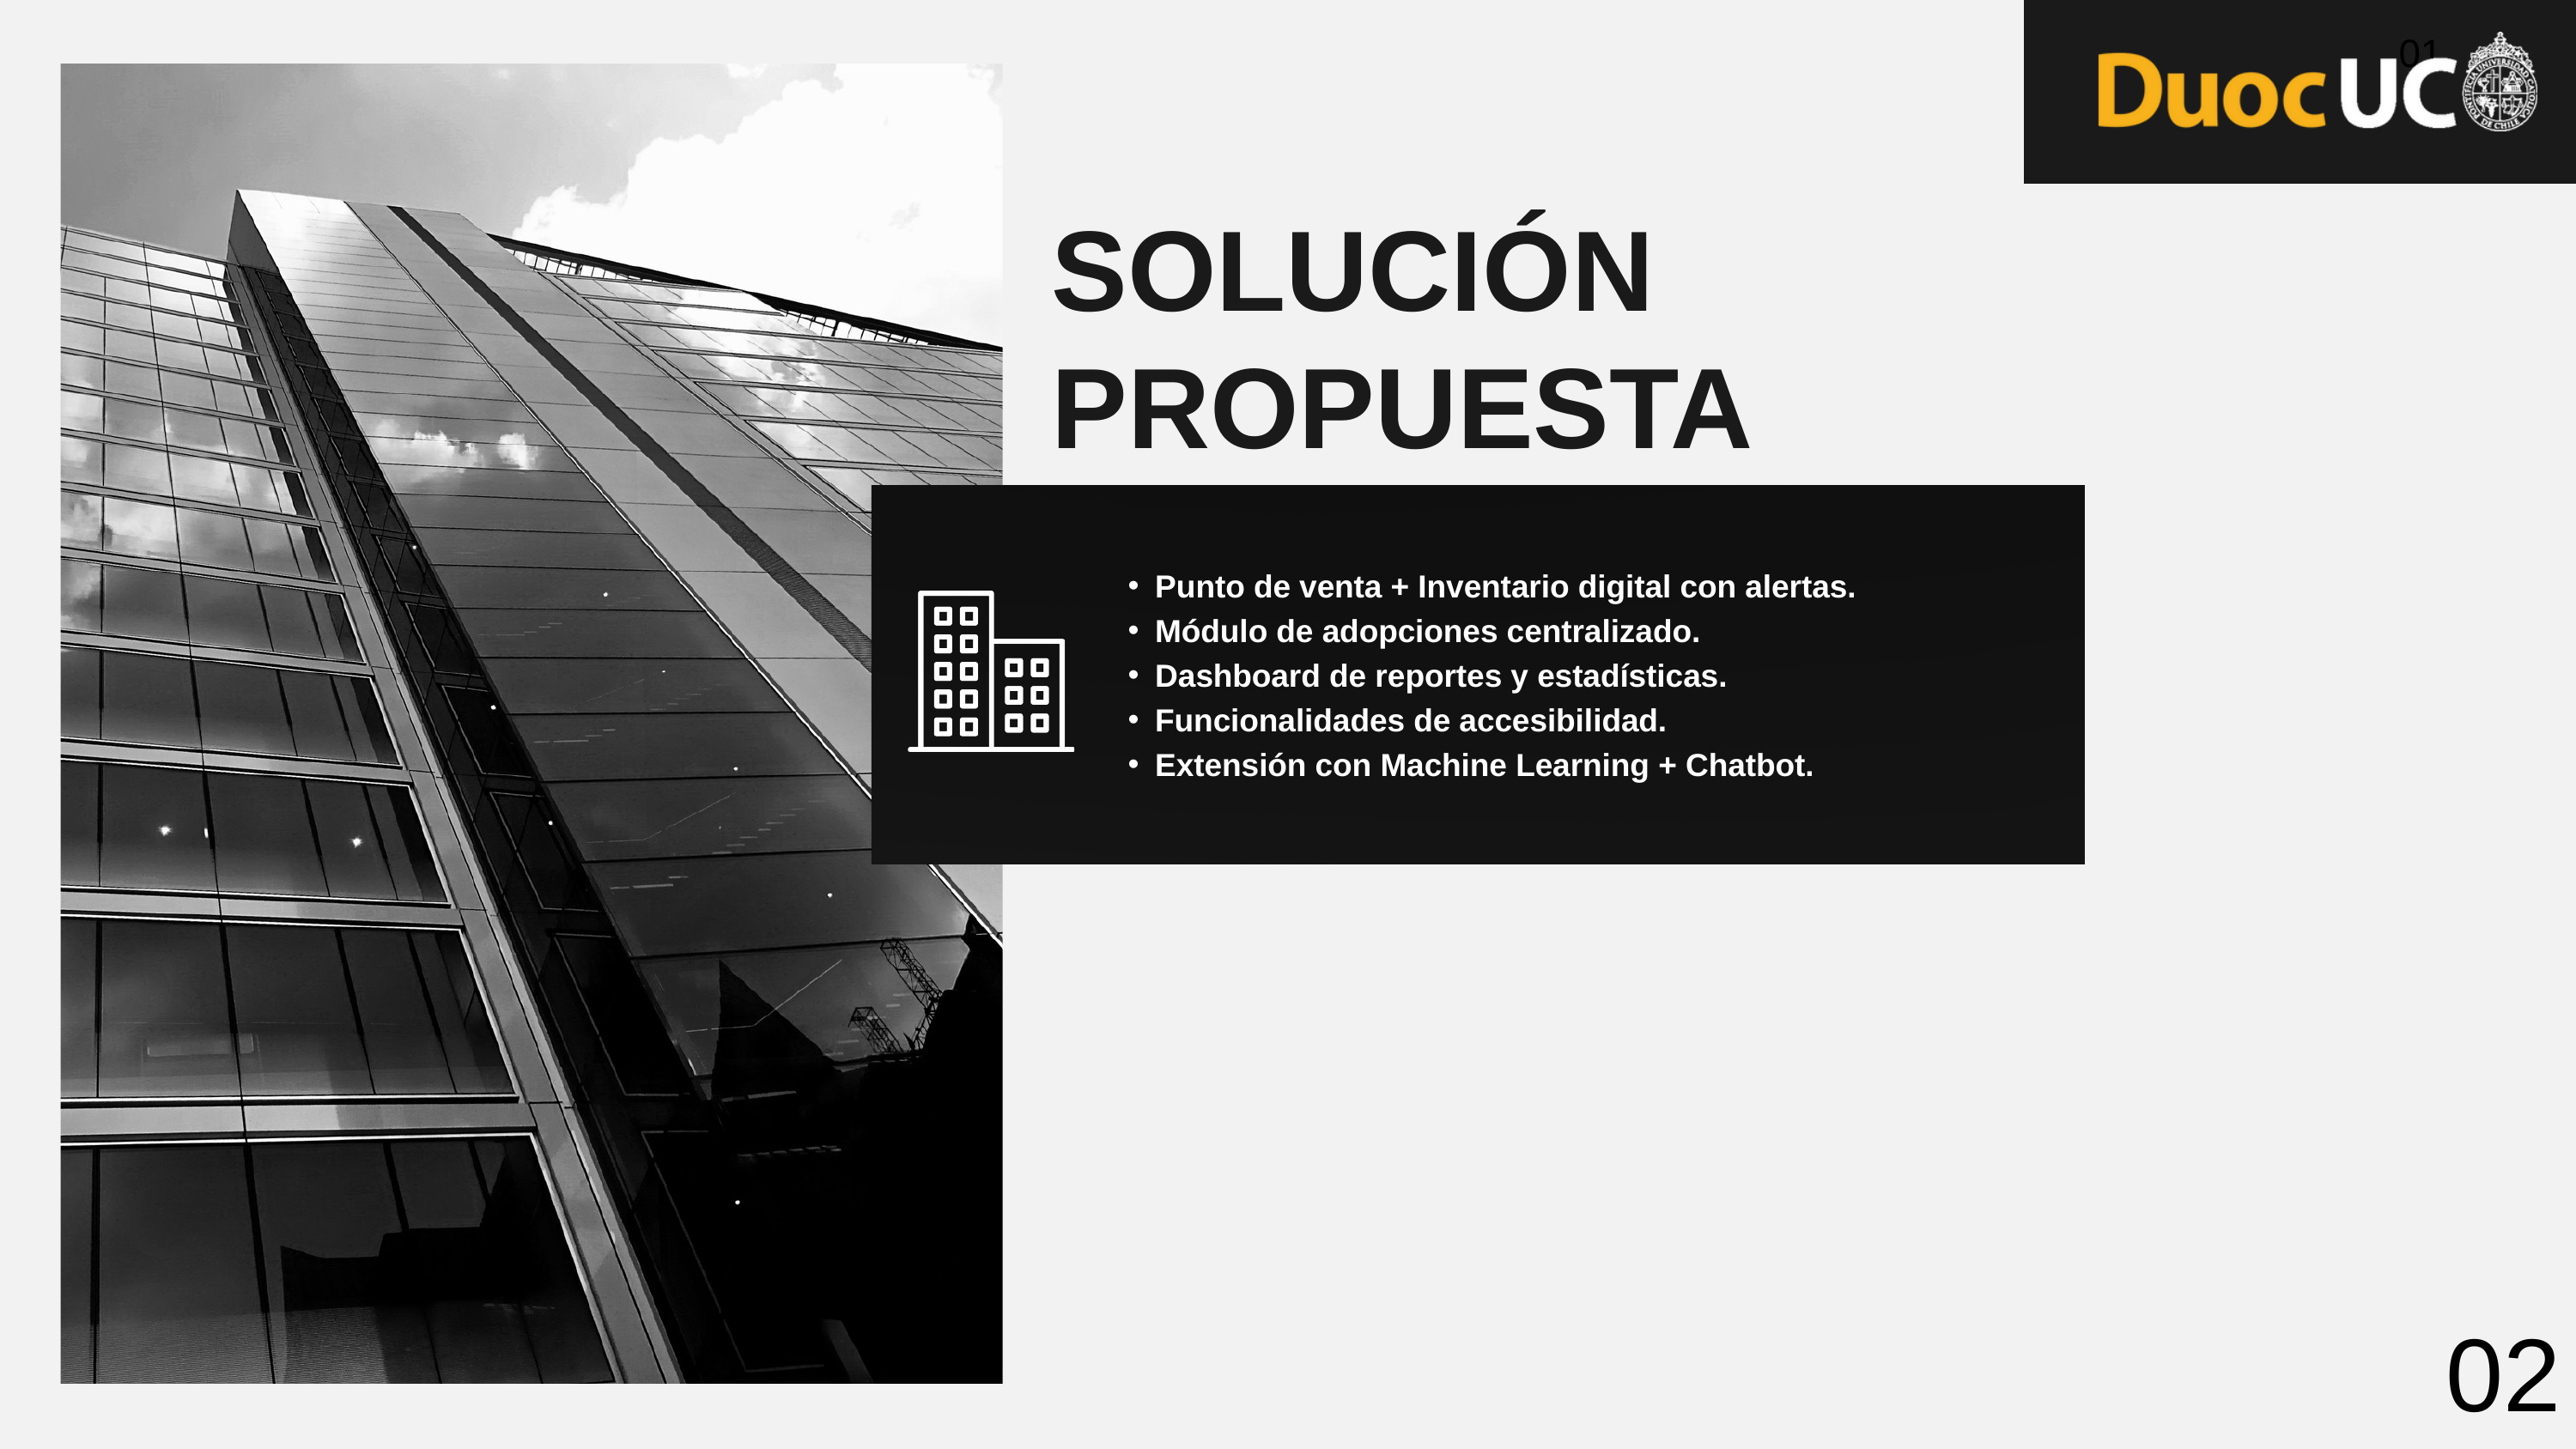

01

SOLUCIÓN PROPUESTA

Punto de venta + Inventario digital con alertas.
Módulo de adopciones centralizado.
Dashboard de reportes y estadísticas.
Funcionalidades de accesibilidad.
Extensión con Machine Learning + Chatbot.

02